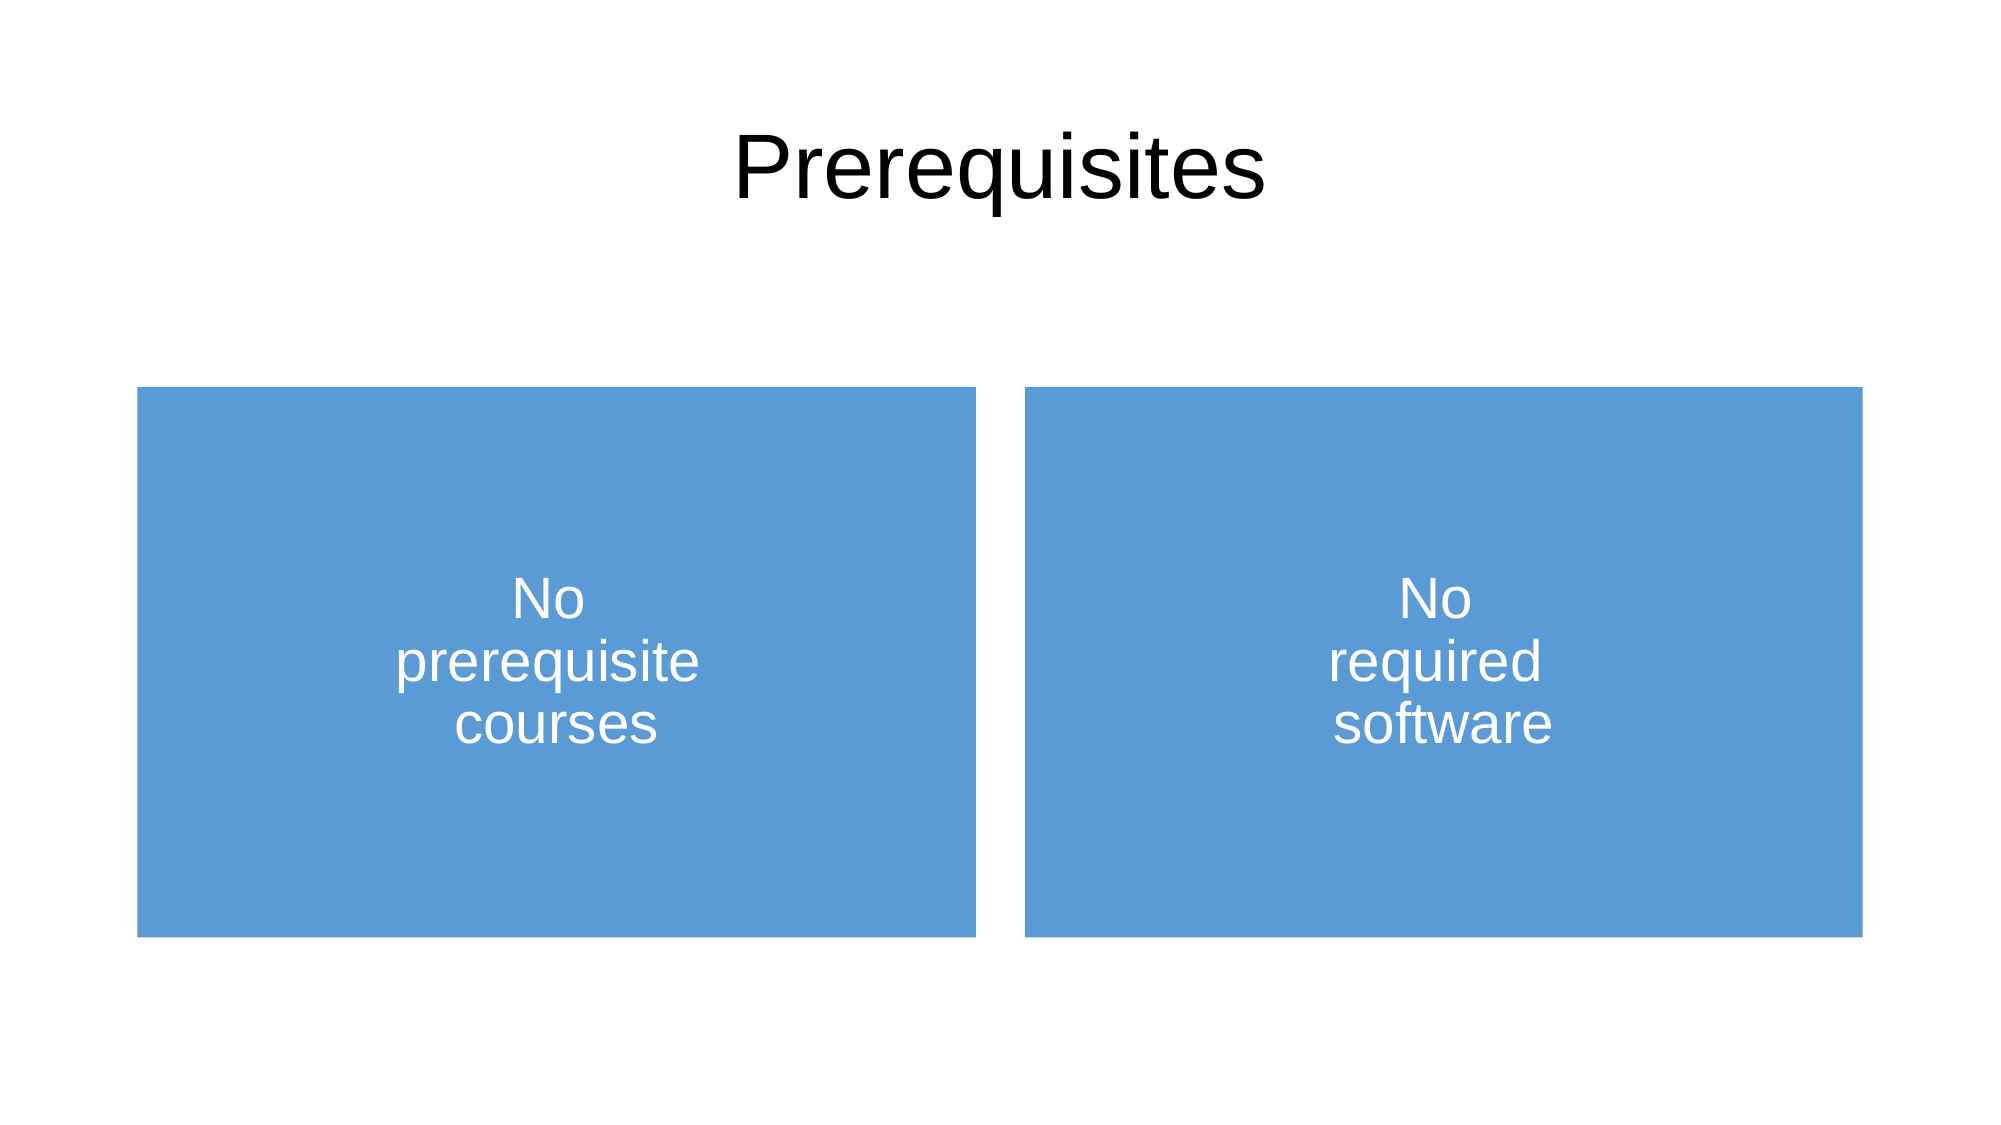

# Prerequisites
No
prerequisite
courses
No
required
software